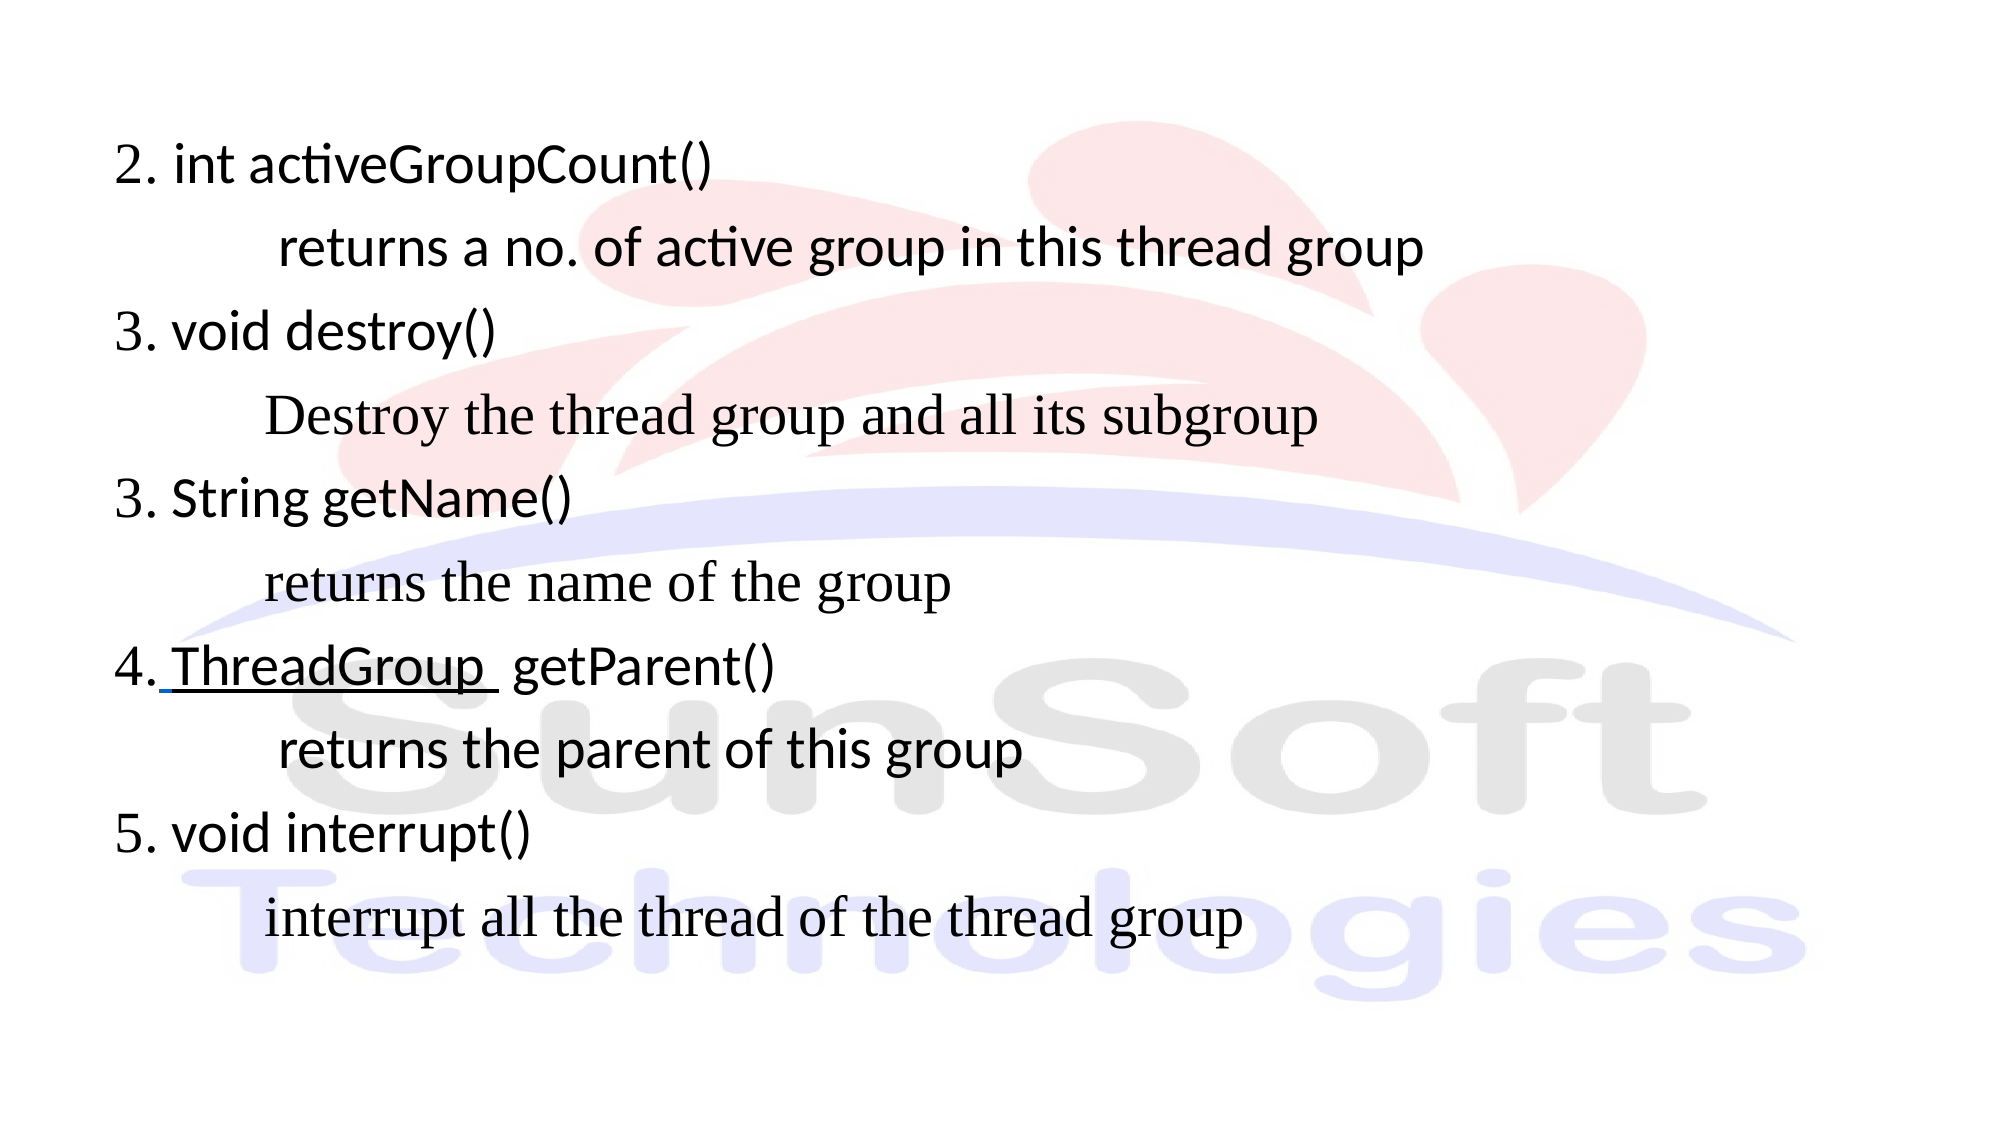

2. int activeGroupCount()
	 returns a no. of active group in this thread group
3. void destroy()
	Destroy the thread group and all its subgroup
3. String getName()
	returns the name of the group
4. ThreadGroup  getParent()
	 returns the parent of this group
5. void interrupt()
	interrupt all the thread of the thread group